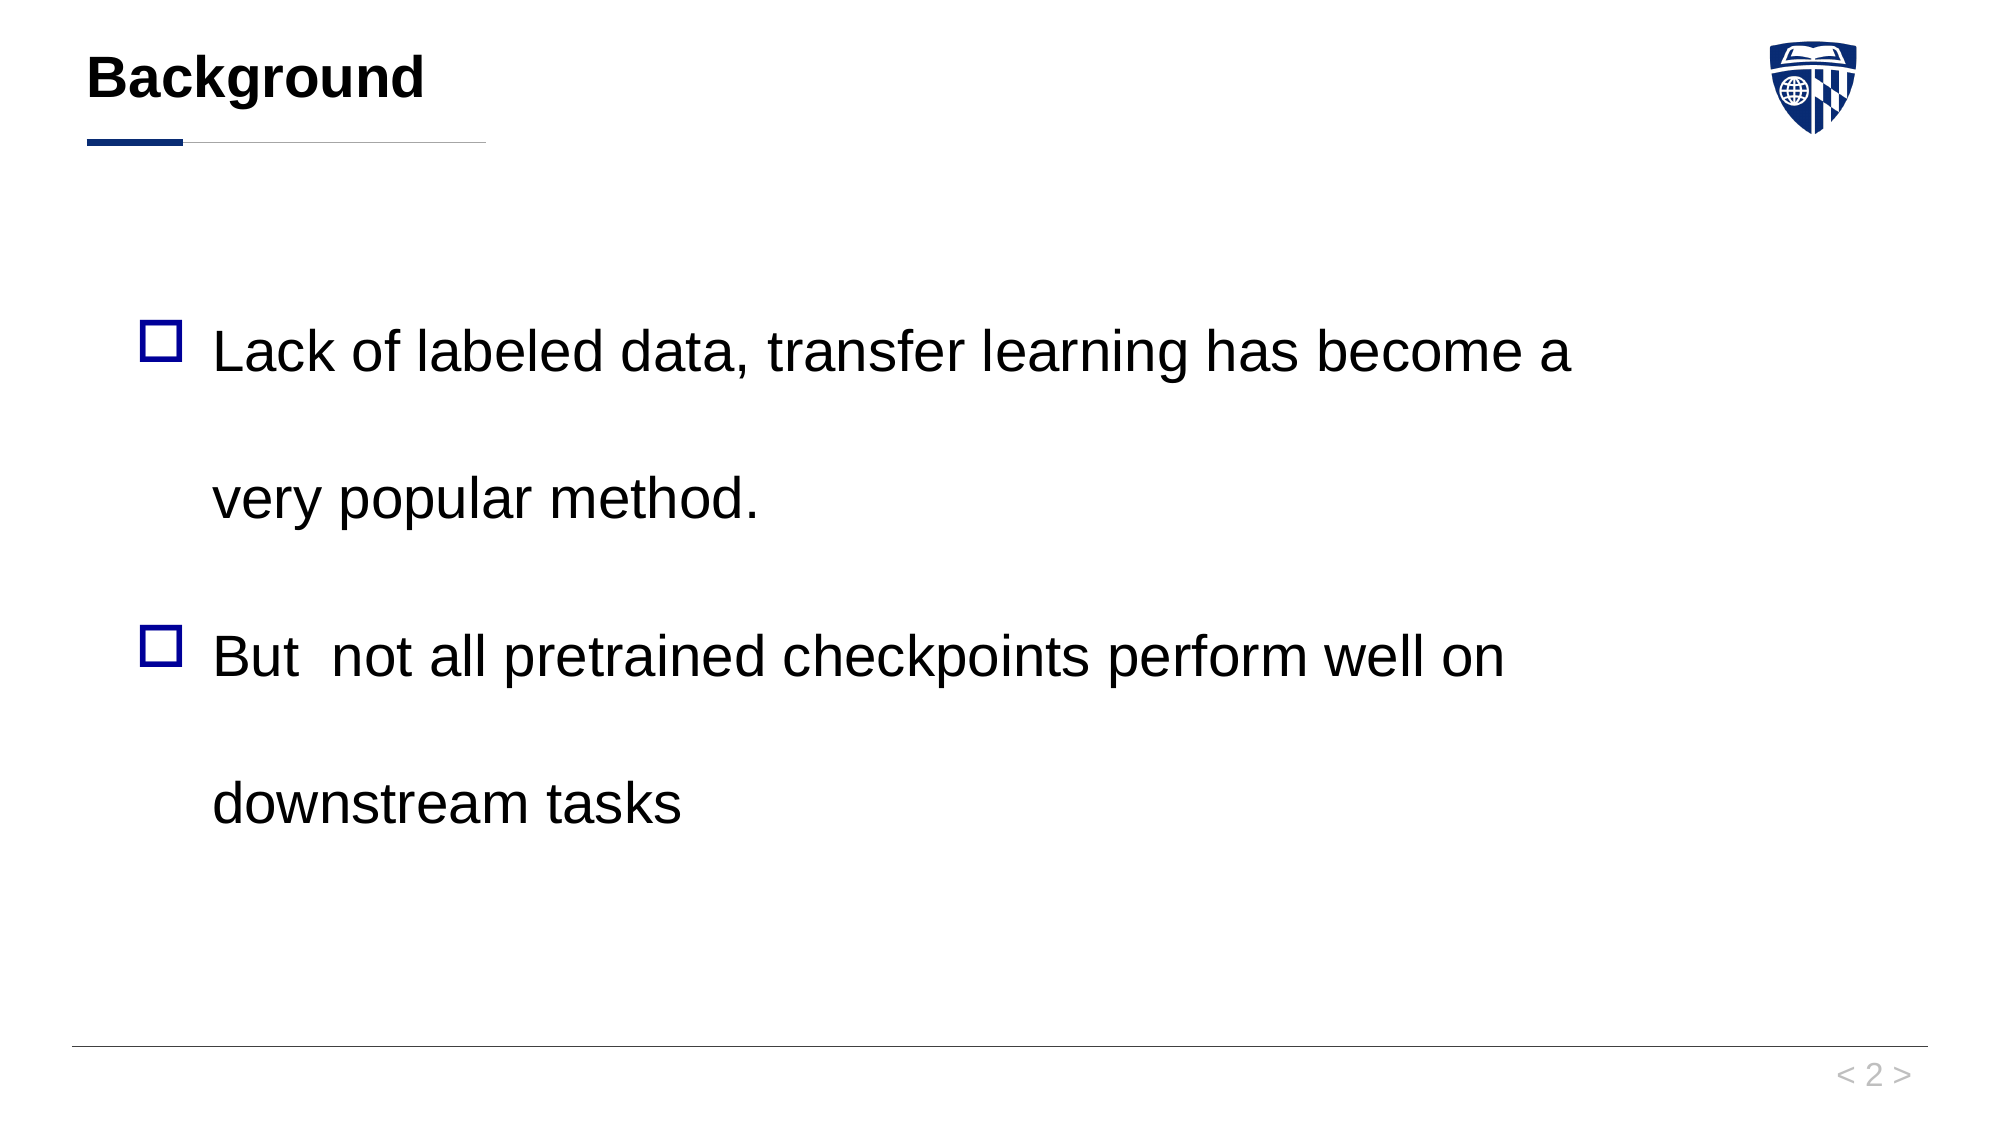

# Background
Lack of labeled data, transfer learning has become a
very popular method.
But  not all pretrained checkpoints perform well on
downstream tasks

< 2 >